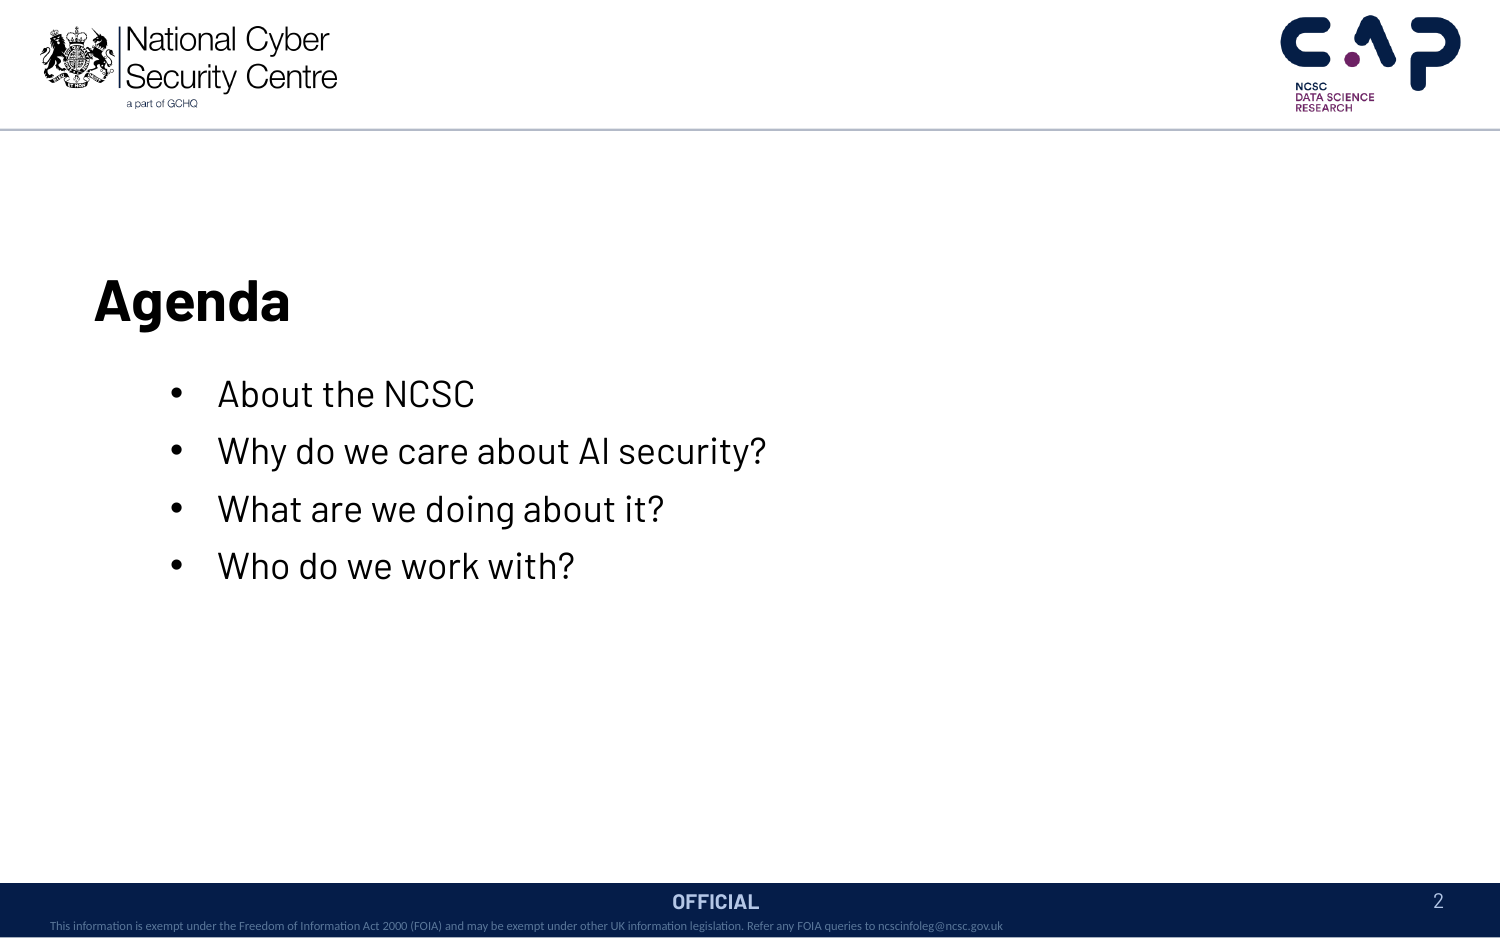

# Agenda
About the NCSC
Why do we care about AI security?
What are we doing about it?
Who do we work with?
2
OFFICIAL